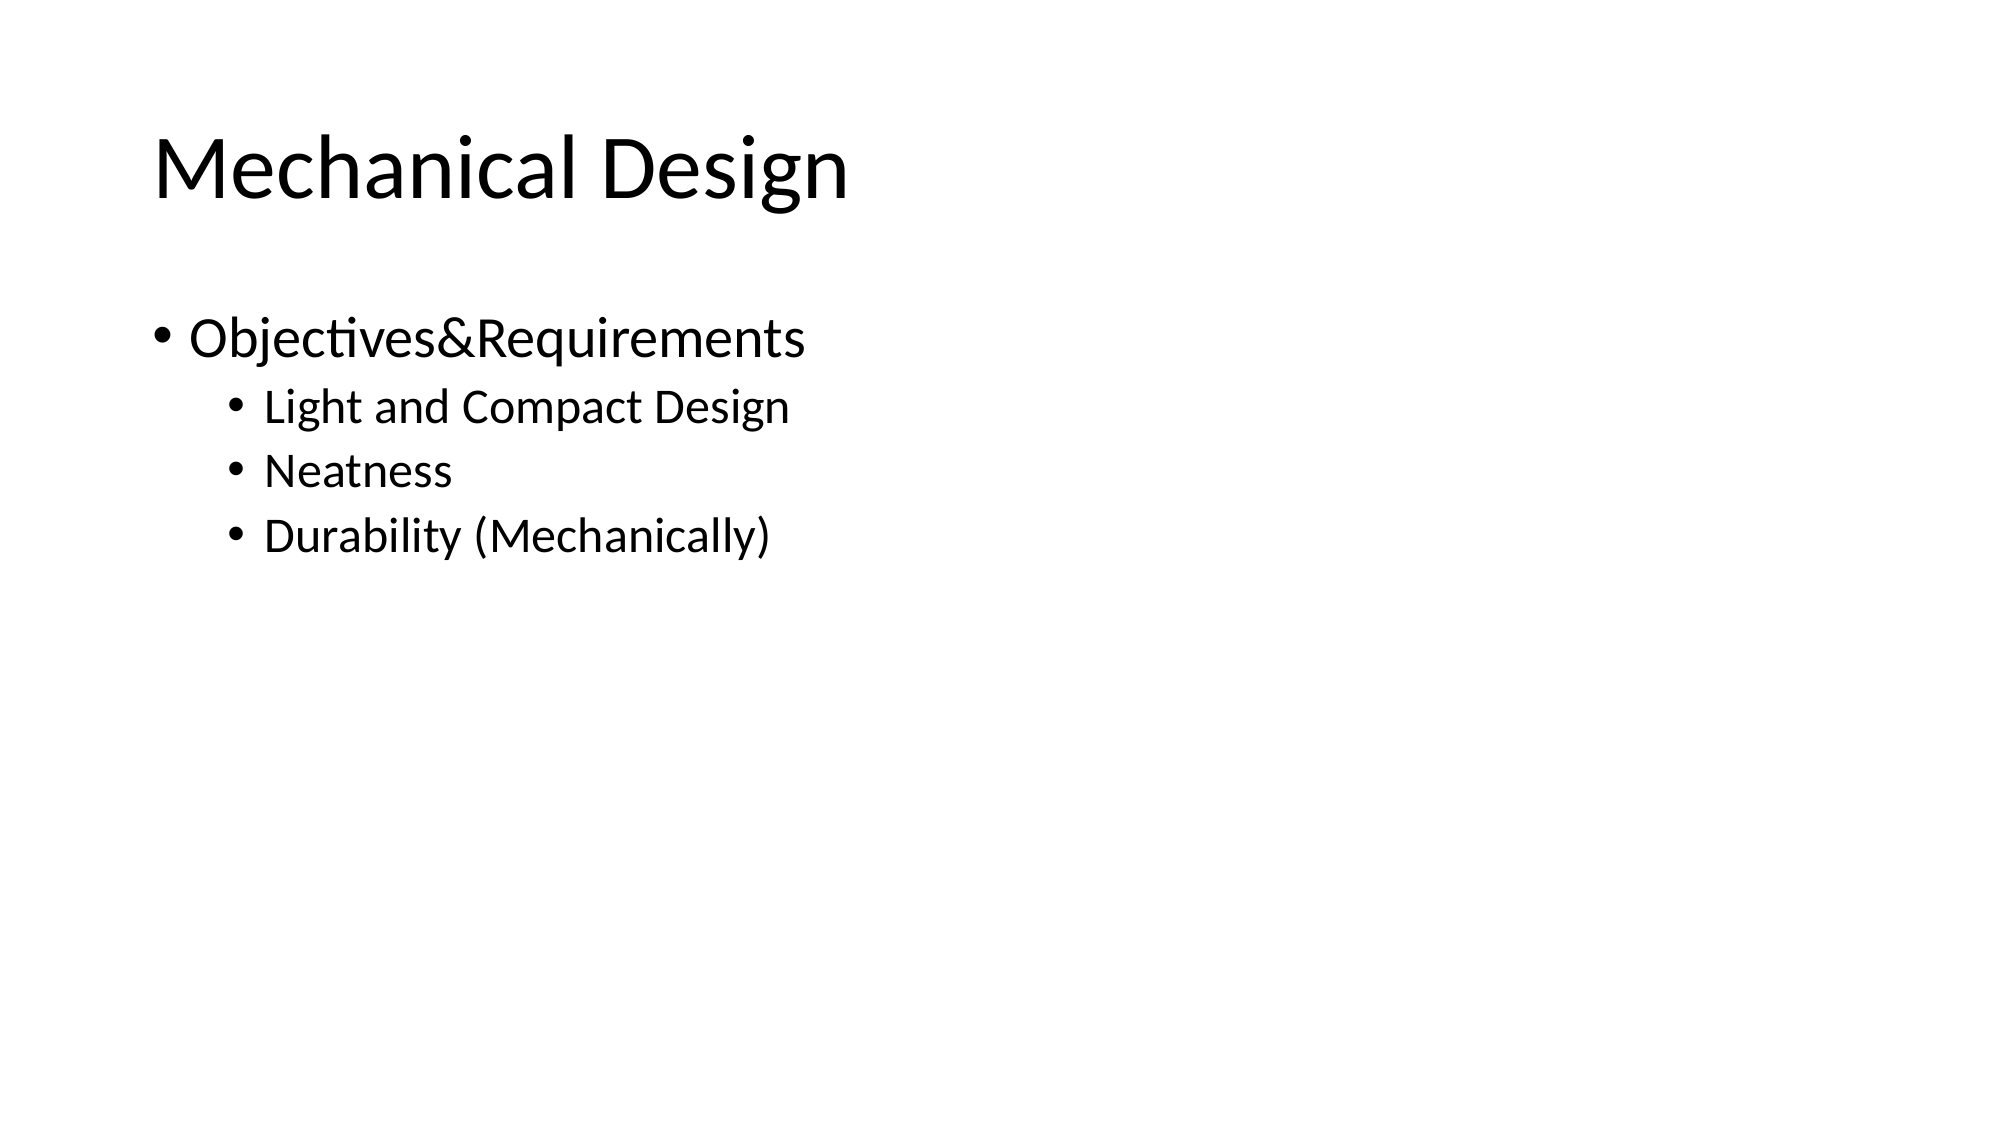

# Mechanical Design
Objectives&Requirements
Light and Compact Design
Neatness
Durability (Mechanically)